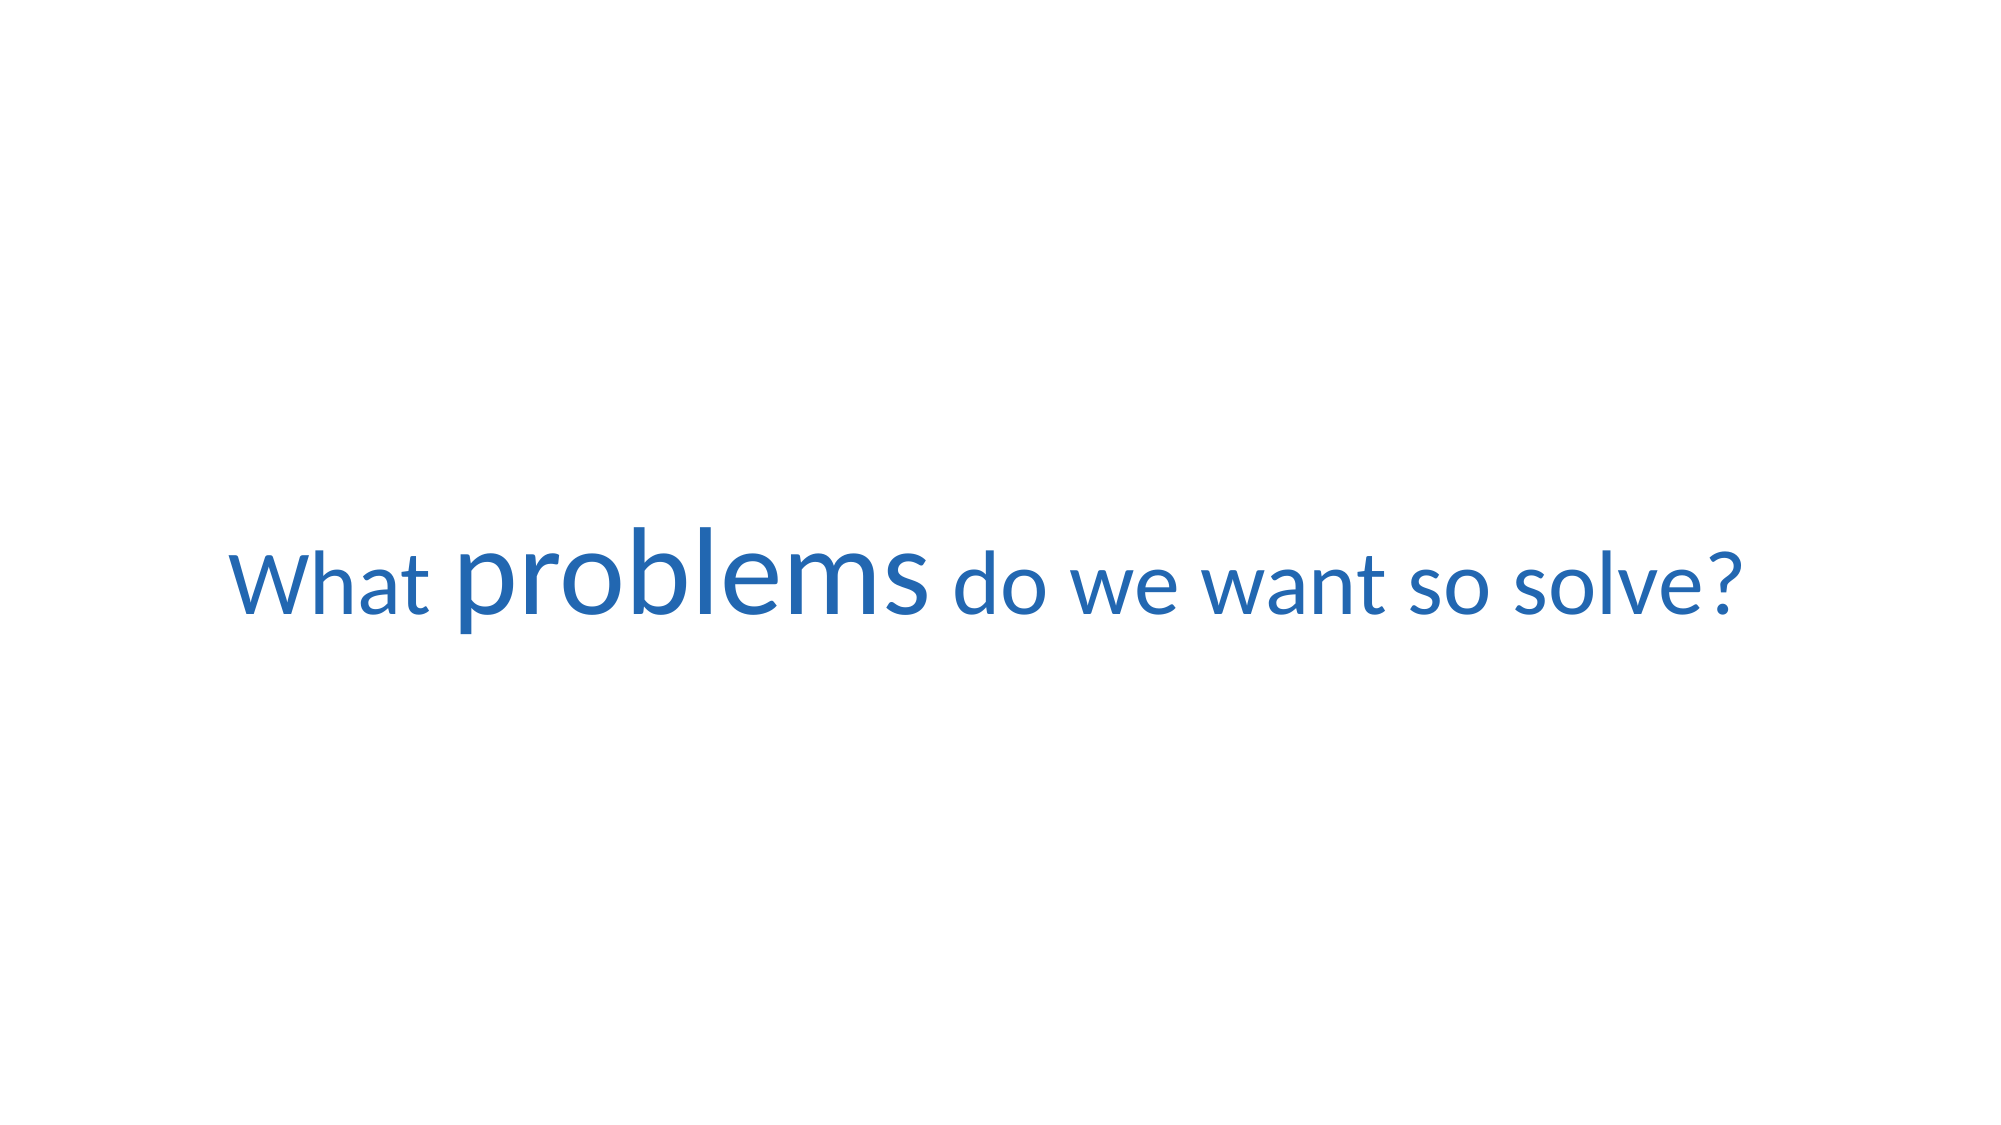

# What problems do we want so solve?